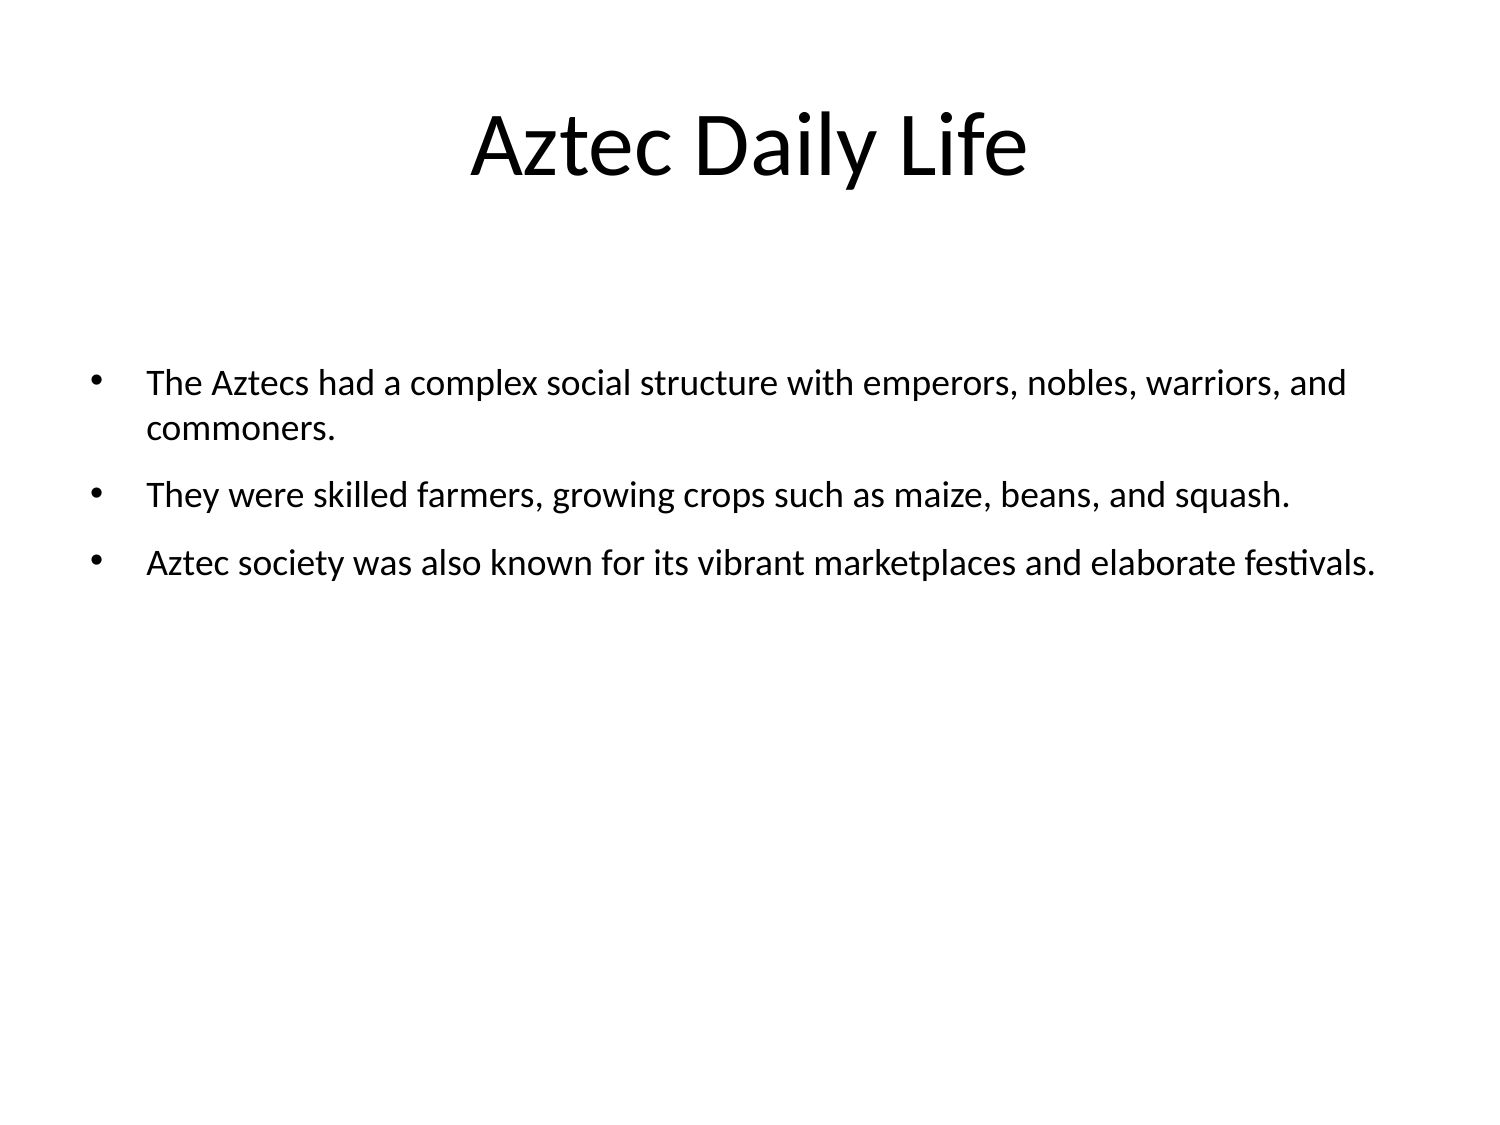

# Aztec Daily Life

The Aztecs had a complex social structure with emperors, nobles, warriors, and commoners.
They were skilled farmers, growing crops such as maize, beans, and squash.
Aztec society was also known for its vibrant marketplaces and elaborate festivals.